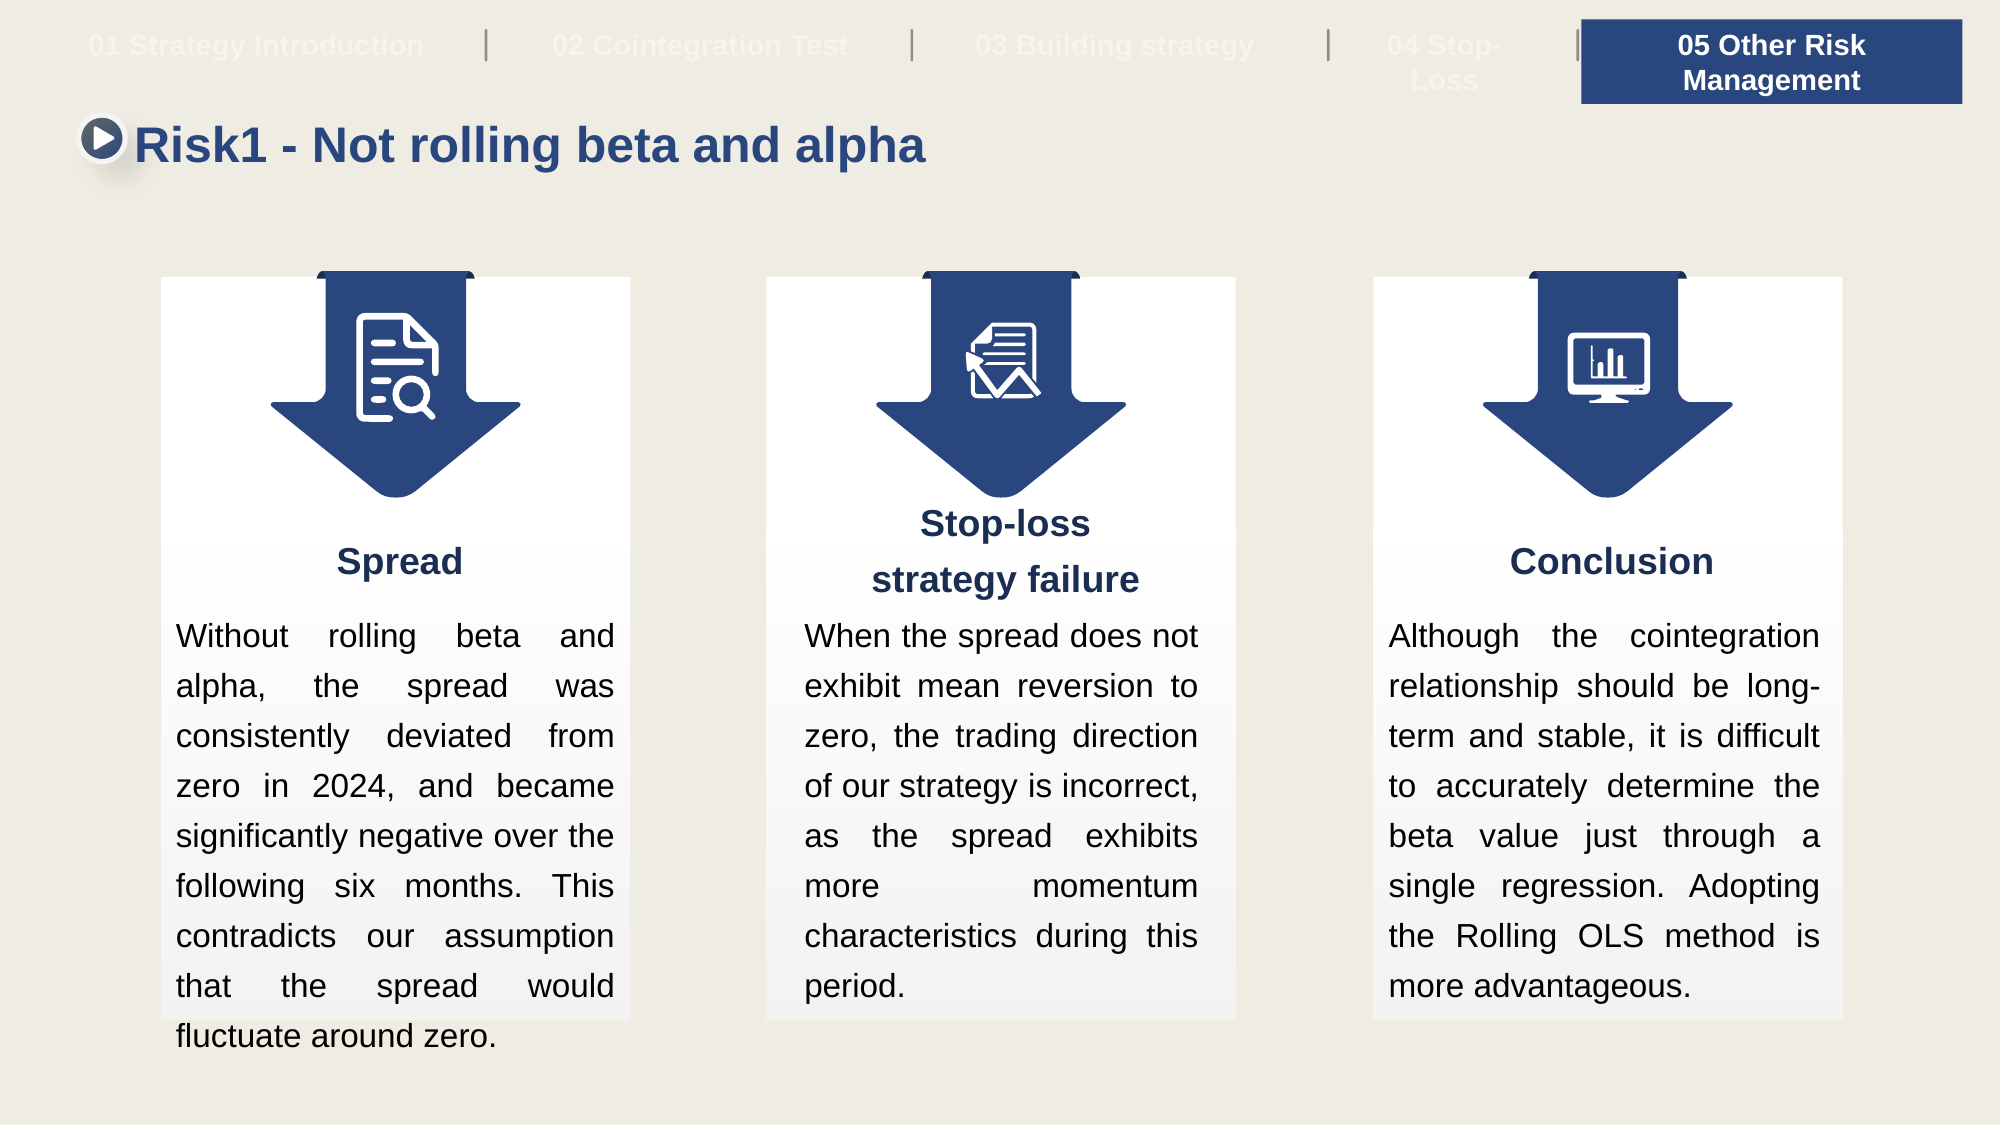

05 Other Risk Management
01 Strategy Introduction
02 Cointegration Test
03 Building strategy
04 Stop-Loss
Risk1 - Not rolling beta and alpha

Stop-loss strategy failure
Spread
Conclusion
Without rolling beta and alpha, the spread was consistently deviated from zero in 2024, and became significantly negative over the following six months. This contradicts our assumption that the spread would fluctuate around zero.
When the spread does not exhibit mean reversion to zero, the trading direction of our strategy is incorrect, as the spread exhibits more momentum characteristics during this period.
Although the cointegration relationship should be long-term and stable, it is difficult to accurately determine the beta value just through a single regression. Adopting the Rolling OLS method is more advantageous.